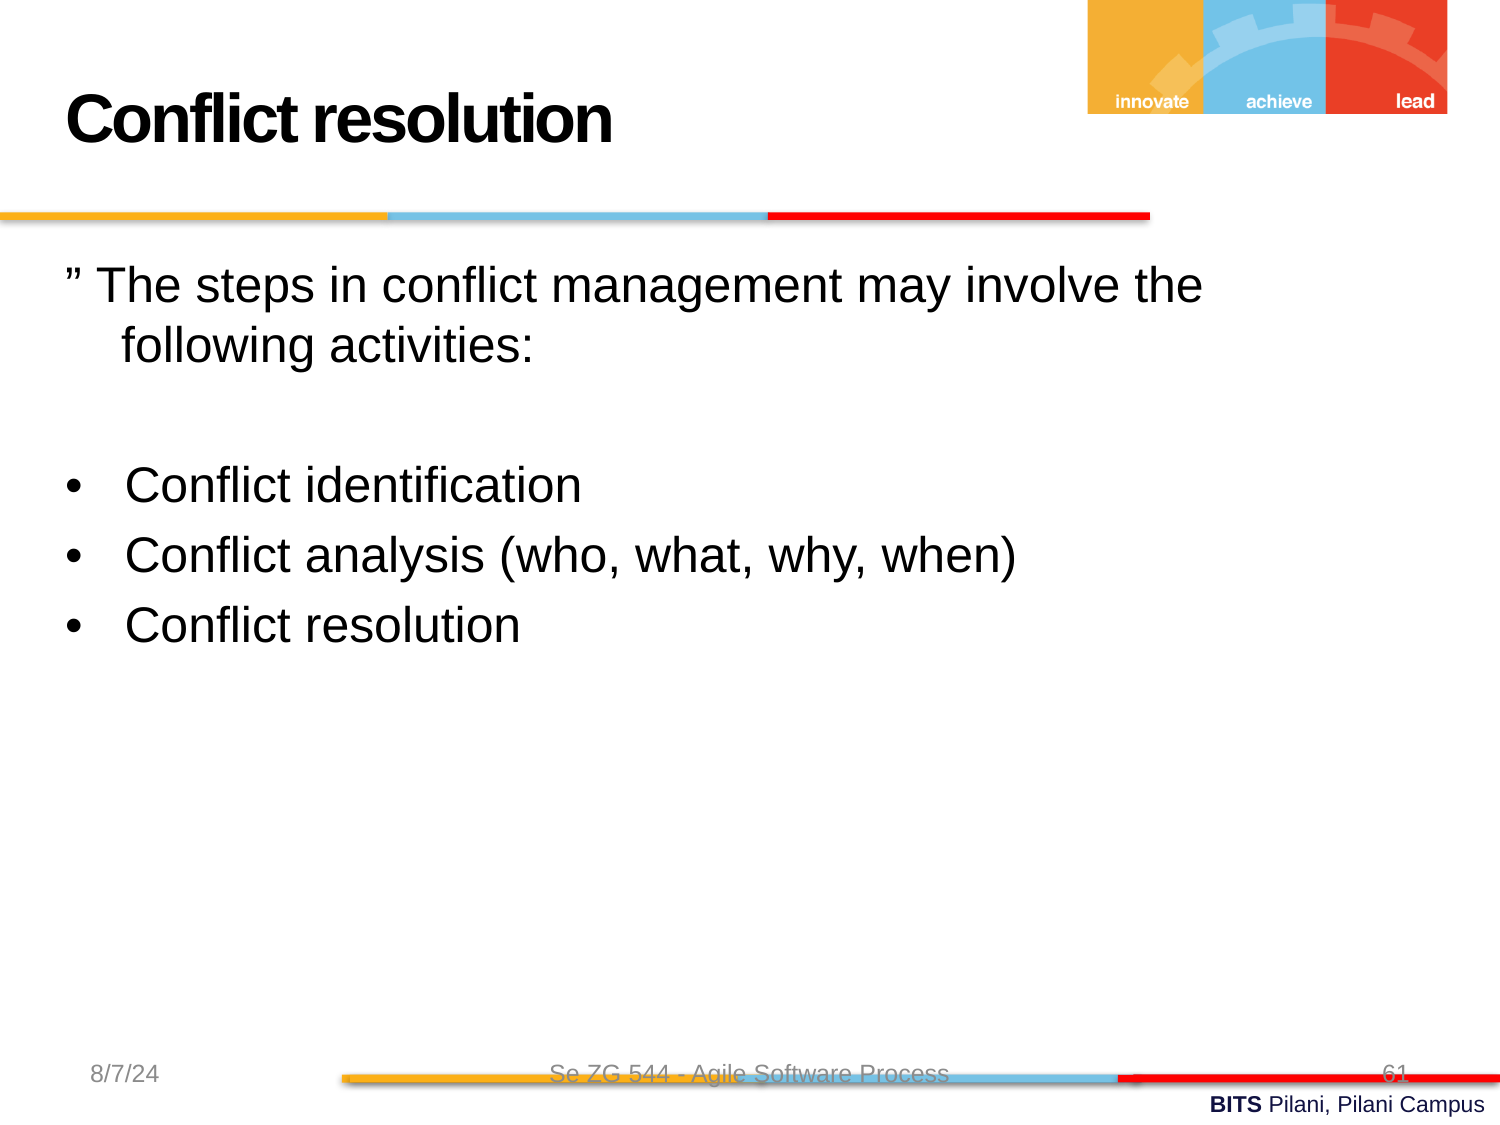

Conflict resolution
” The steps in conflict management may involve the following activities:

•   Conflict identification
•   Conflict analysis (who, what, why, when)
•   Conflict resolution

8/7/24
Se ZG 544 - Agile Software Process
61